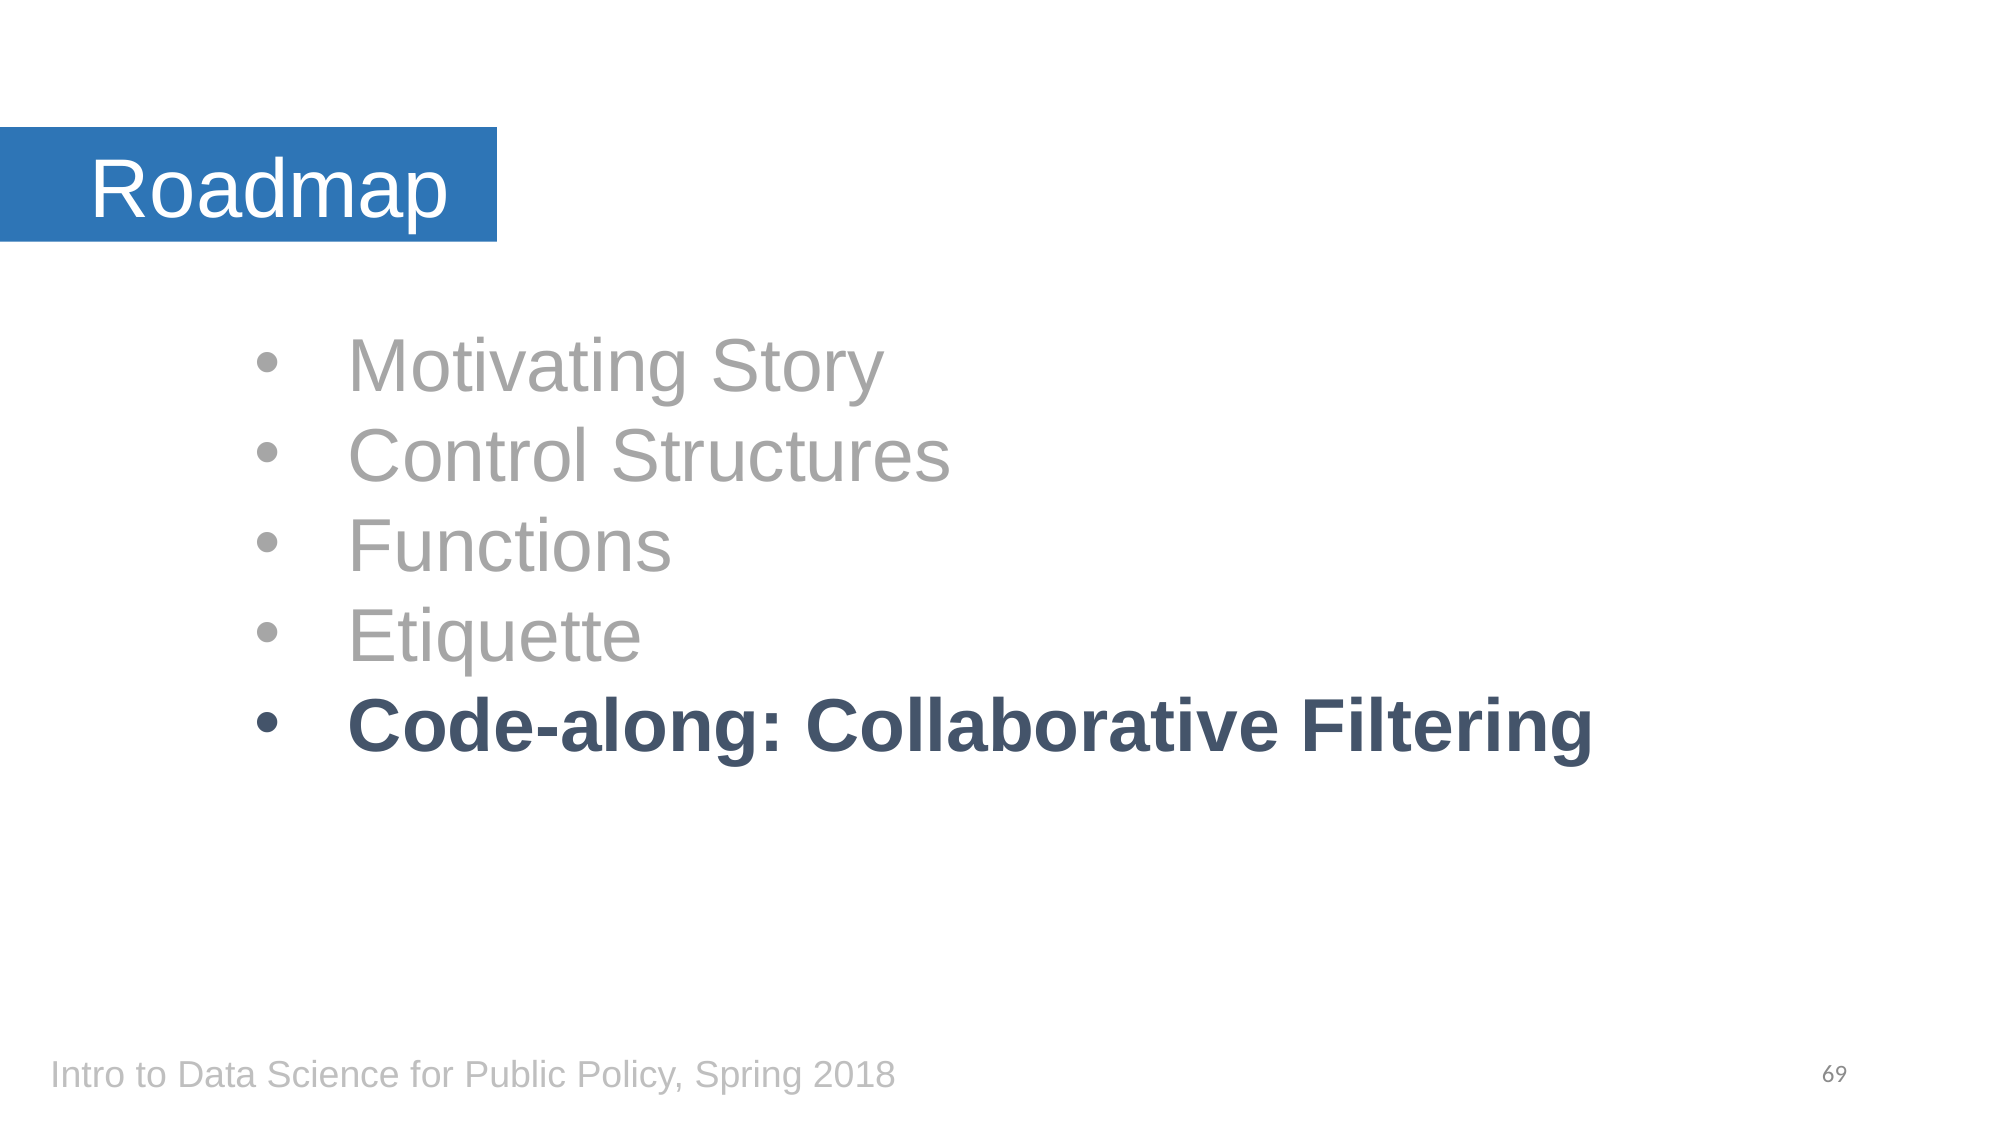

Roadmap
Motivating Story
Control Structures
Functions
Etiquette
Code-along: Collaborative Filtering

Intro to Data Science for Public Policy, Spring 2018
69